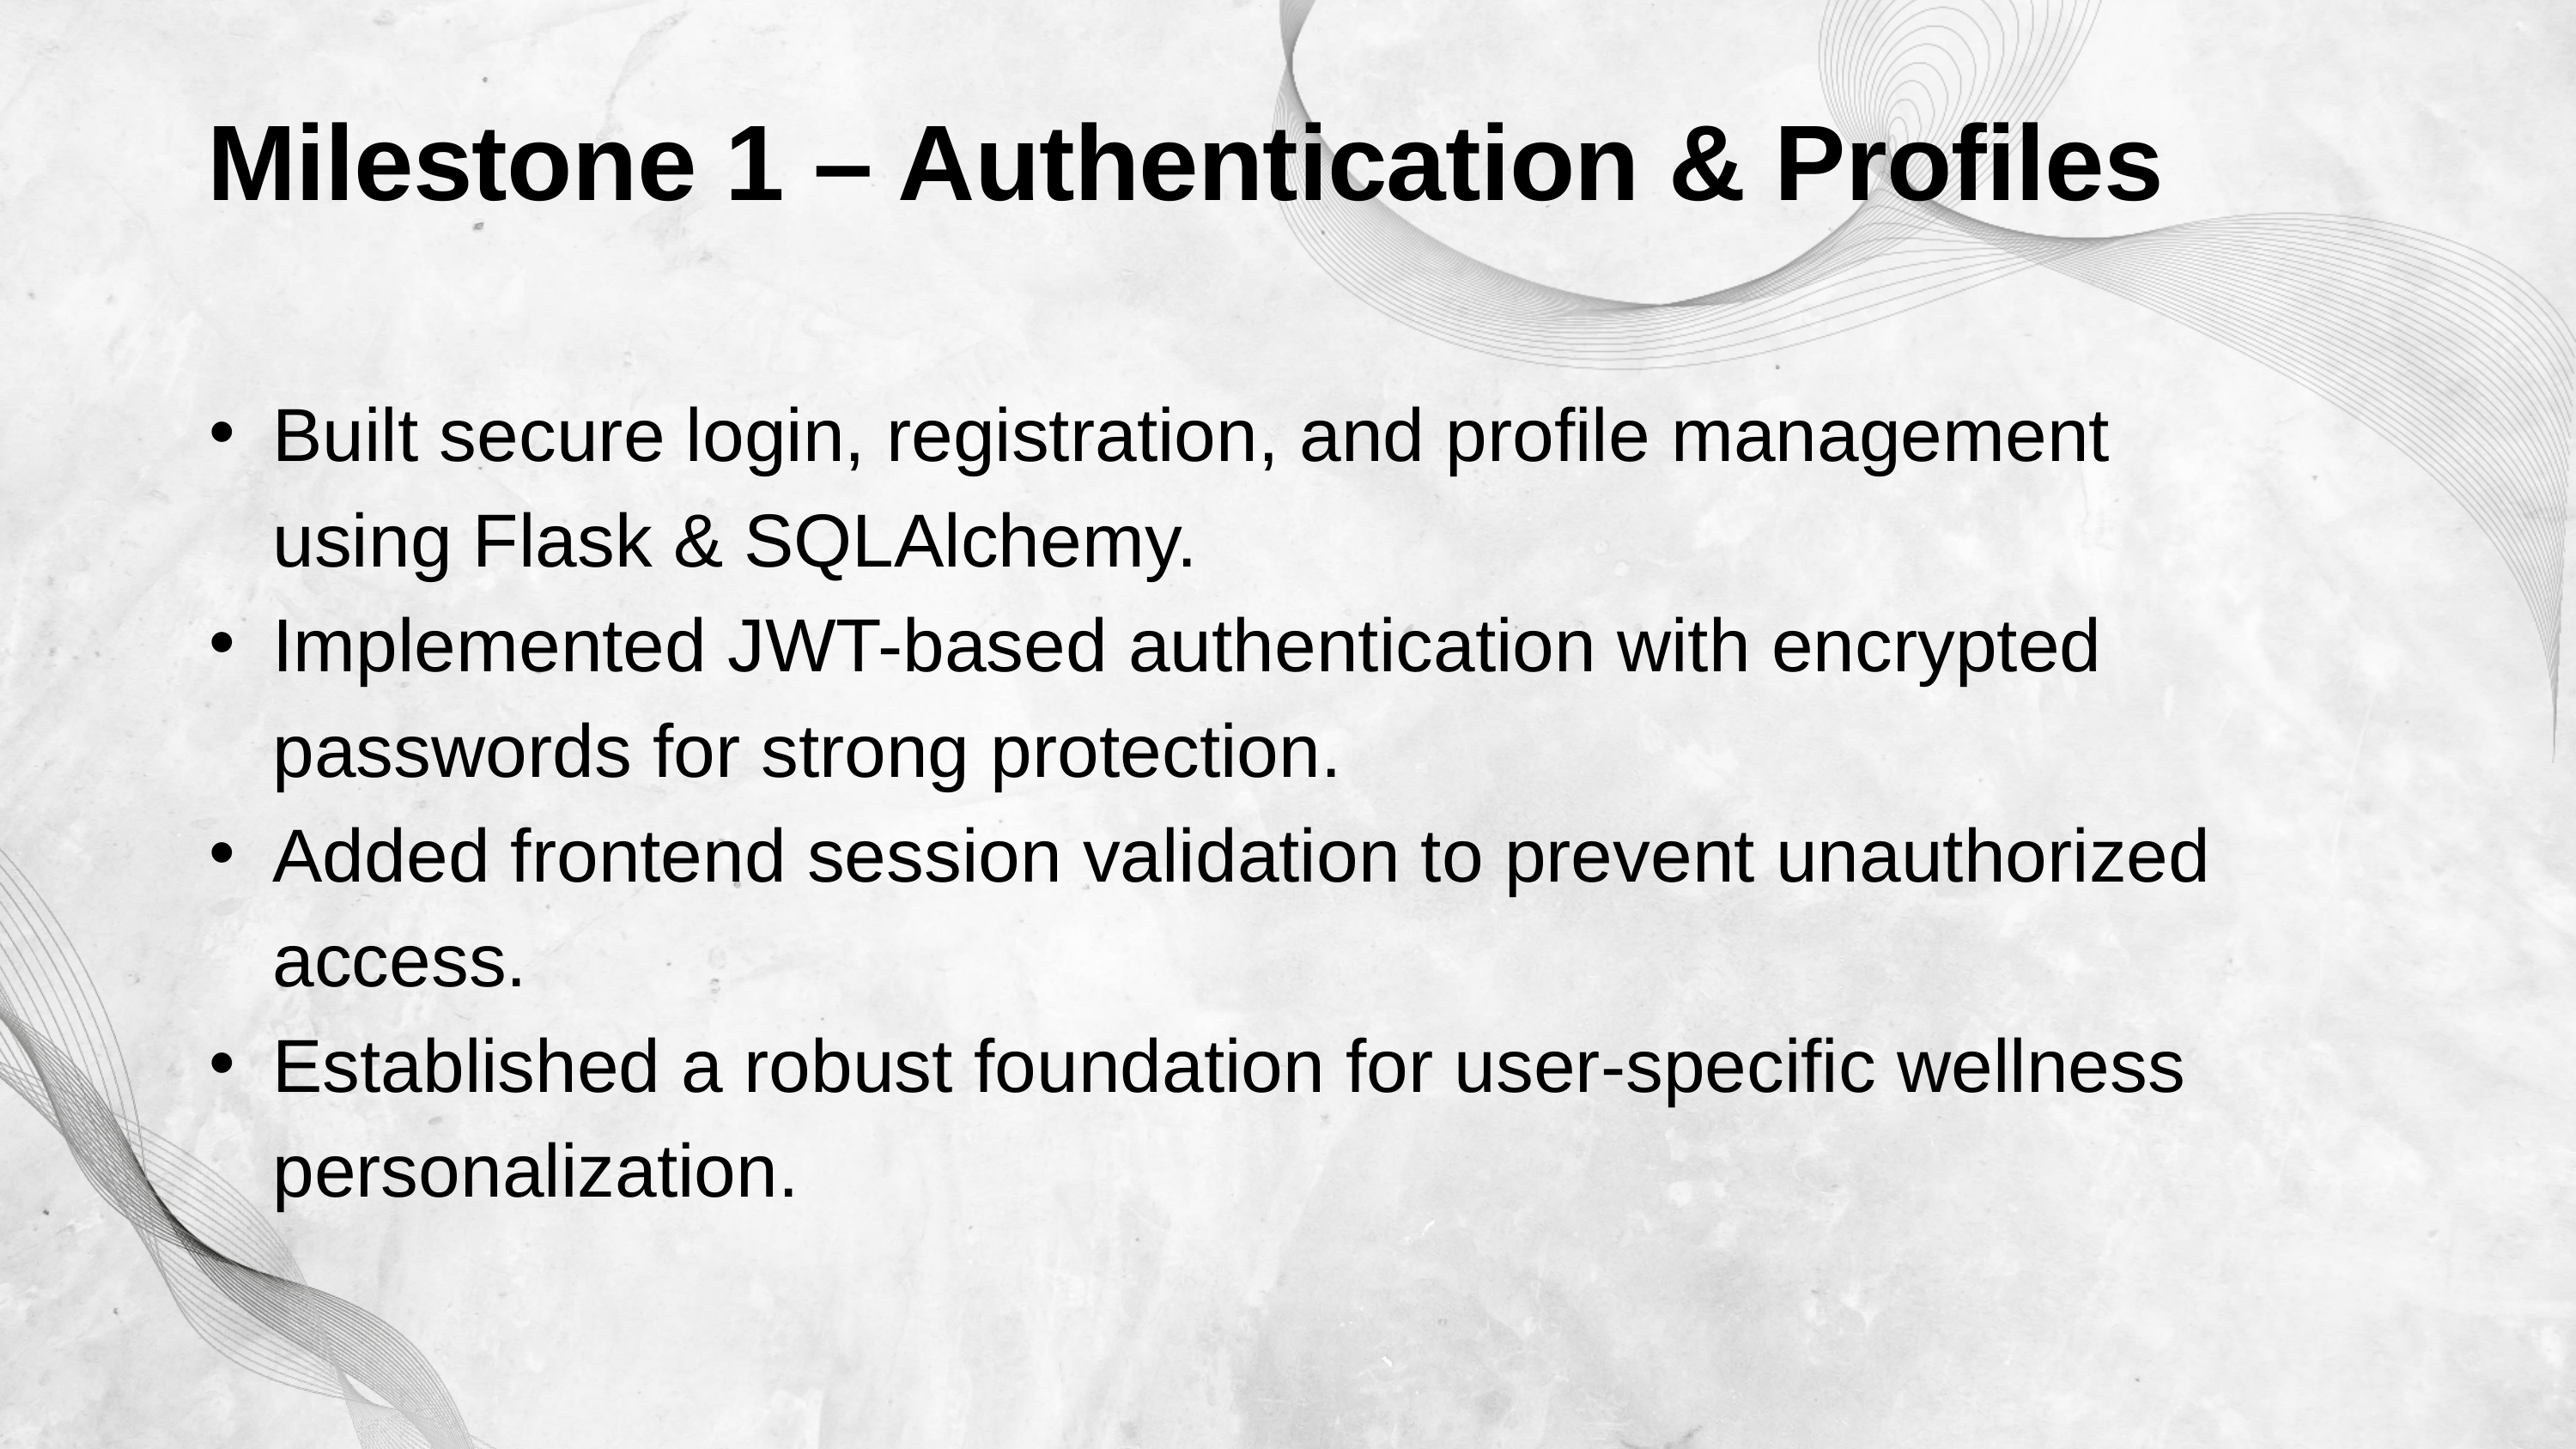

Milestone 1 – Authentication & Profiles

Built secure login, registration, and profile management using Flask & SQLAlchemy.
Implemented JWT-based authentication with encrypted passwords for strong protection.
Added frontend session validation to prevent unauthorized access.
Established a robust foundation for user-specific wellness personalization.